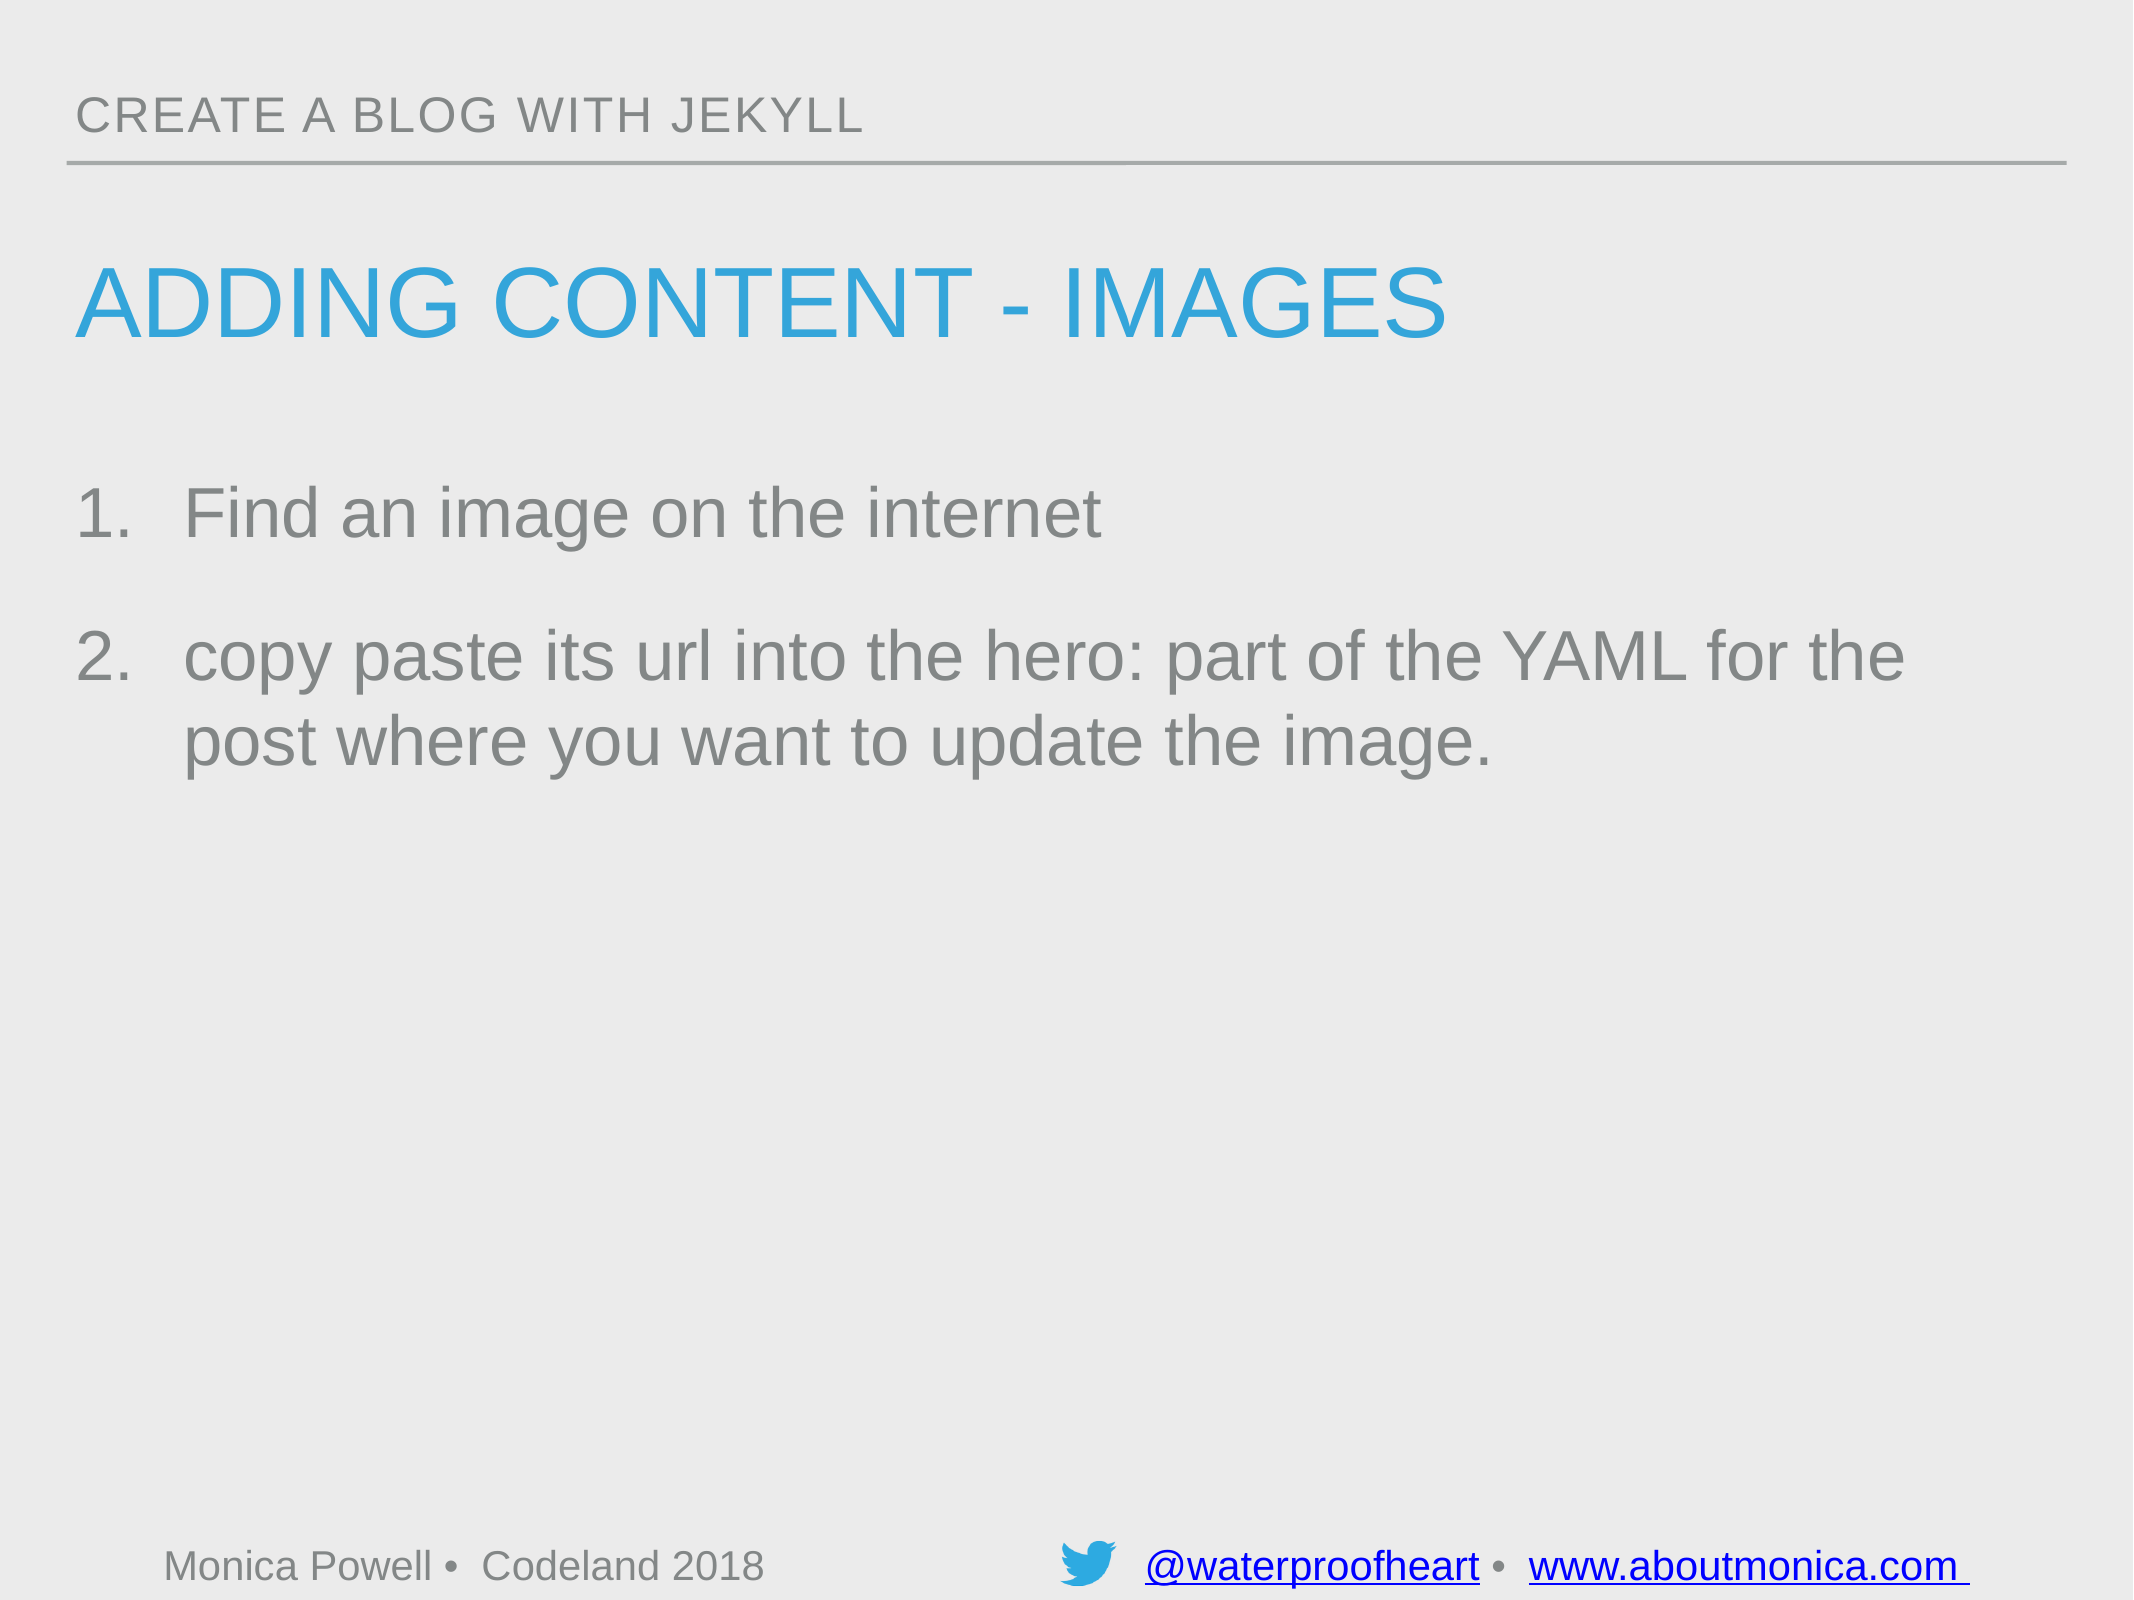

47
Create a blog with jekyll
# ADDING CONTENT - images
Find an image on the internet
copy paste its url into the hero: part of the YAML for the post where you want to update the image.